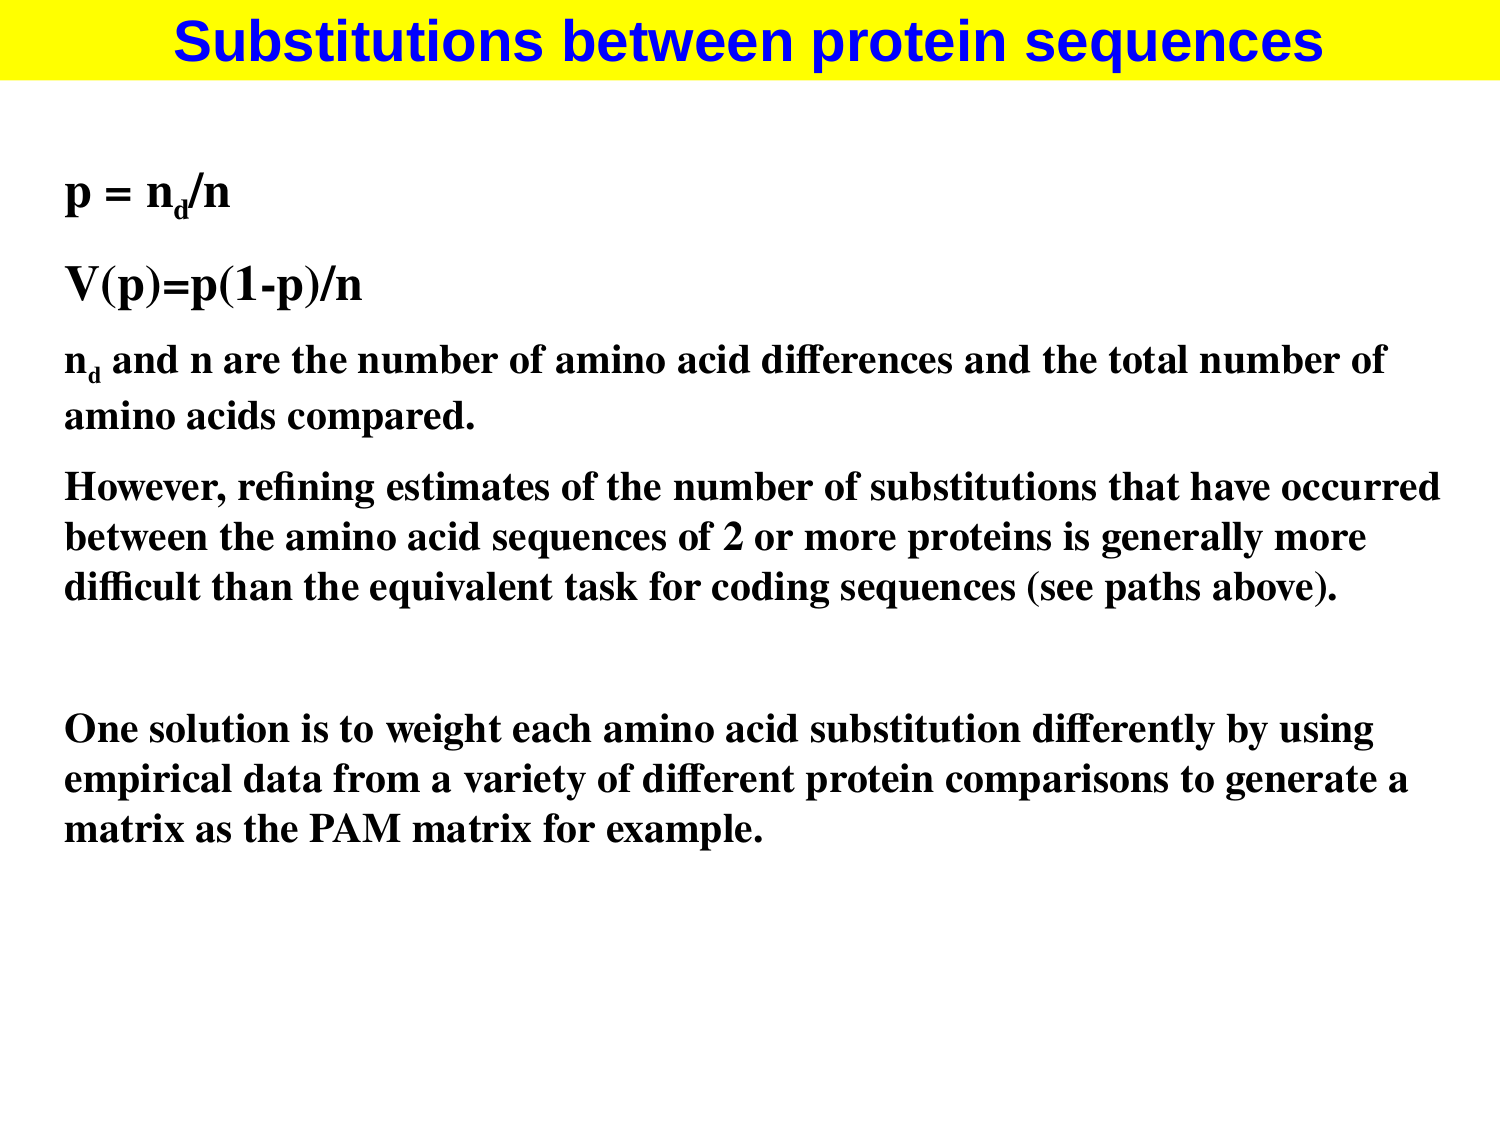

Substitutions between protein sequences
p = nd/n
V(p)=p(1-p)/n
nd and n are the number of amino acid differences and the total number of amino acids compared.
However, refining estimates of the number of substitutions that have occurred between the amino acid sequences of 2 or more proteins is generally more difficult than the equivalent task for coding sequences (see paths above).

One solution is to weight each amino acid substitution differently by using empirical data from a variety of different protein comparisons to generate a matrix as the PAM matrix for example.